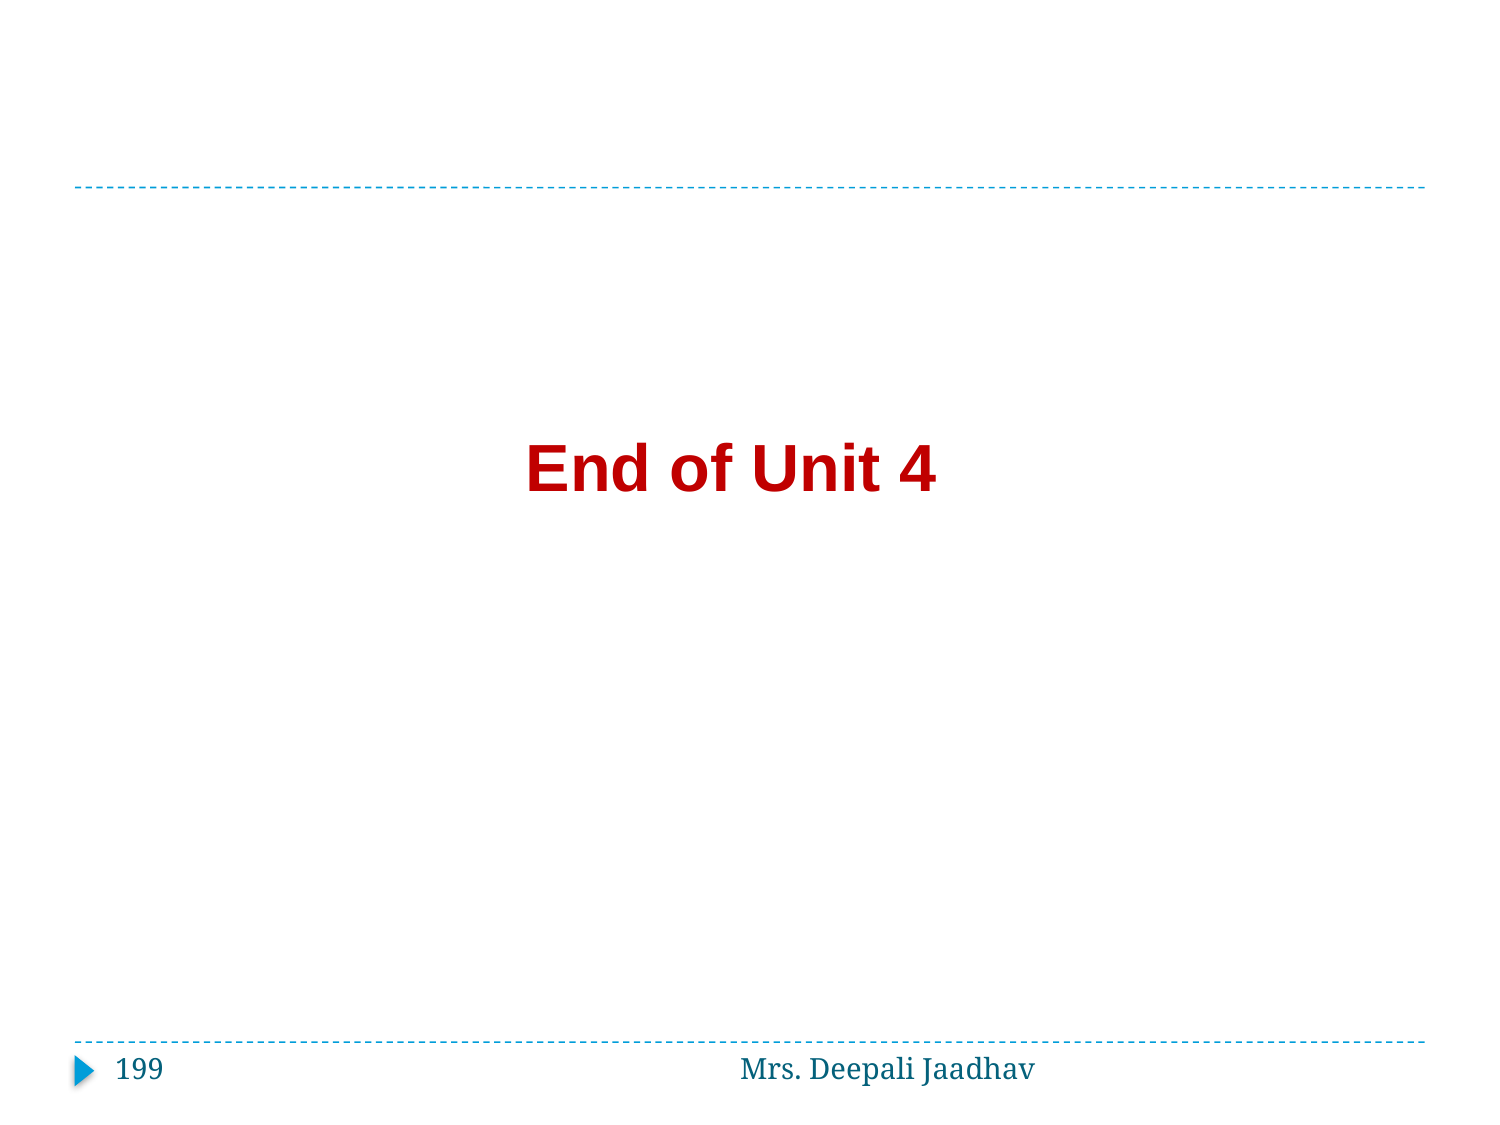

# End of Unit 4
199
Mrs. Deepali Jaadhav